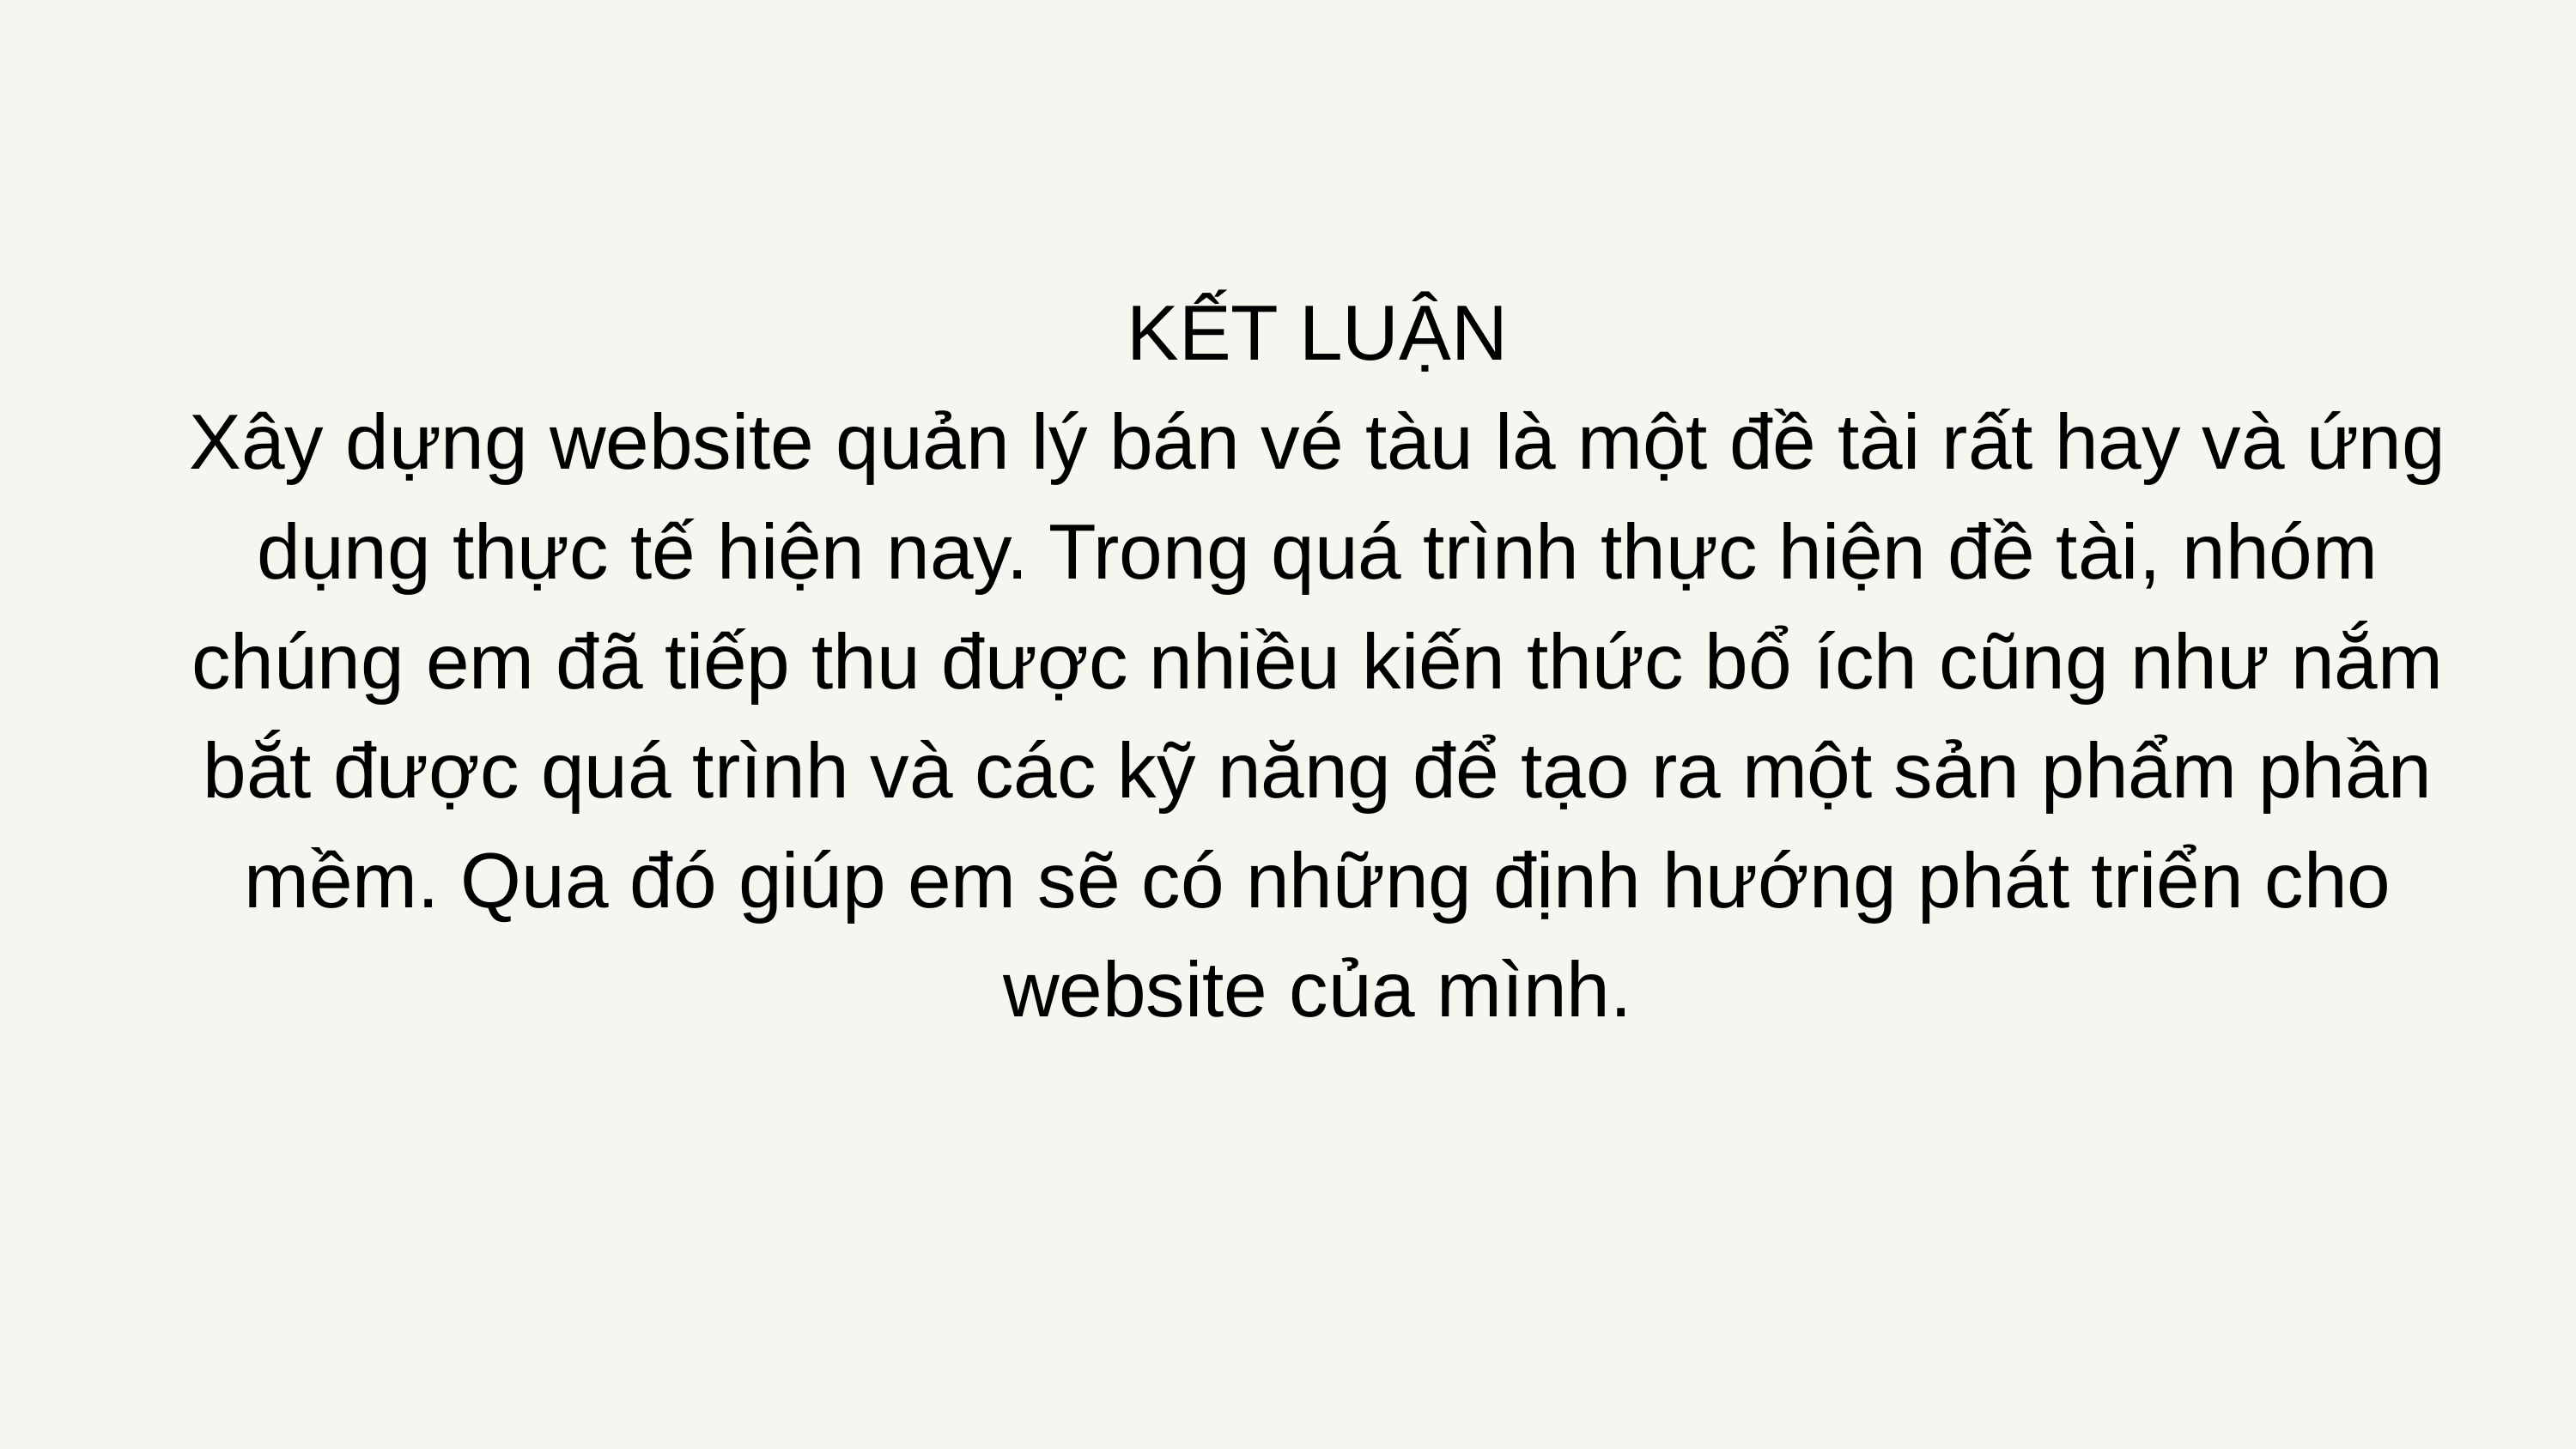

KẾT LUẬN
Xây dựng website quản lý bán vé tàu là một đề tài rất hay và ứng dụng thực tế hiện nay. Trong quá trình thực hiện đề tài, nhóm chúng em đã tiếp thu được nhiều kiến thức bổ ích cũng như nắm bắt được quá trình và các kỹ năng để tạo ra một sản phẩm phần mềm. Qua đó giúp em sẽ có những định hướng phát triển cho website của mình.